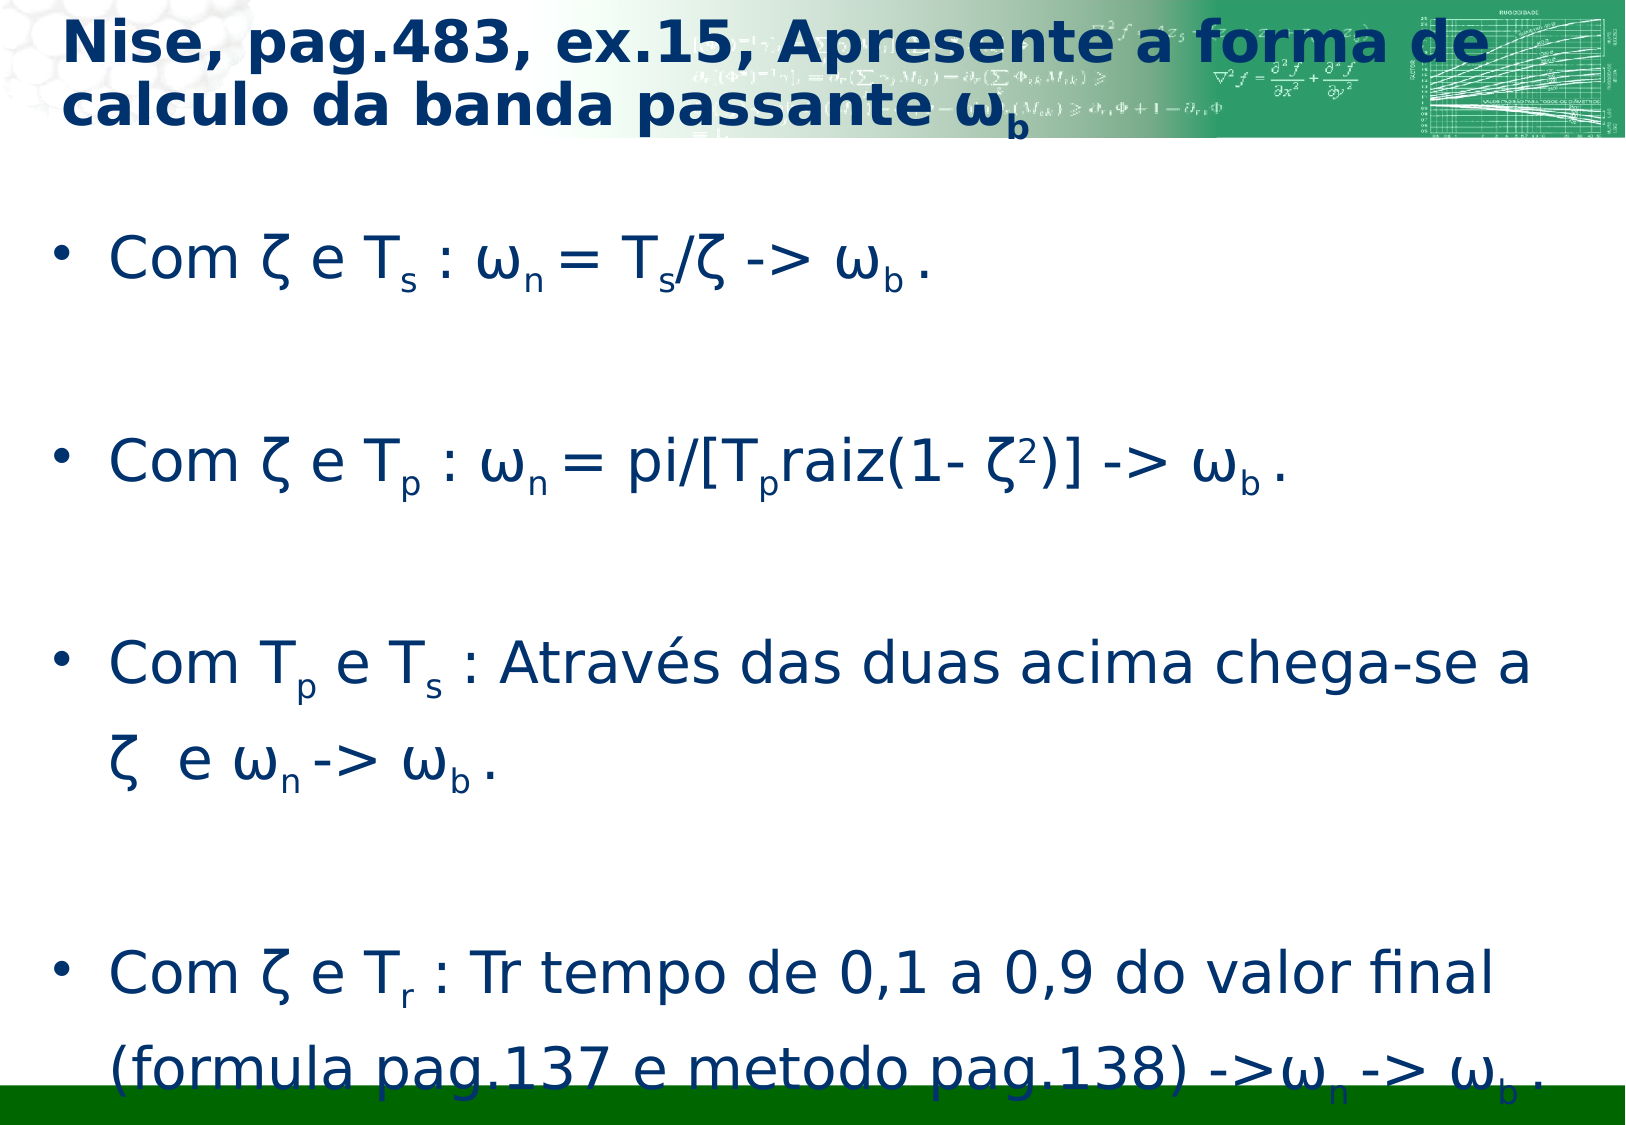

# Nise, pag.483, ex.15, Apresente a forma de calculo da banda passante ωb
Com ζ e Ts : ωn = Ts/ζ -> ωb .

Com ζ e Tp : ωn = pi/[Tpraiz(1- ζ2)] -> ωb .

Com Tp e Ts : Através das duas acima chega-se a ζ  e ωn -> ωb .

Com ζ e Tr : Tr tempo de 0,1 a 0,9 do valor final (formula pag.137 e metodo pag.138) ->ωn -> ωb .